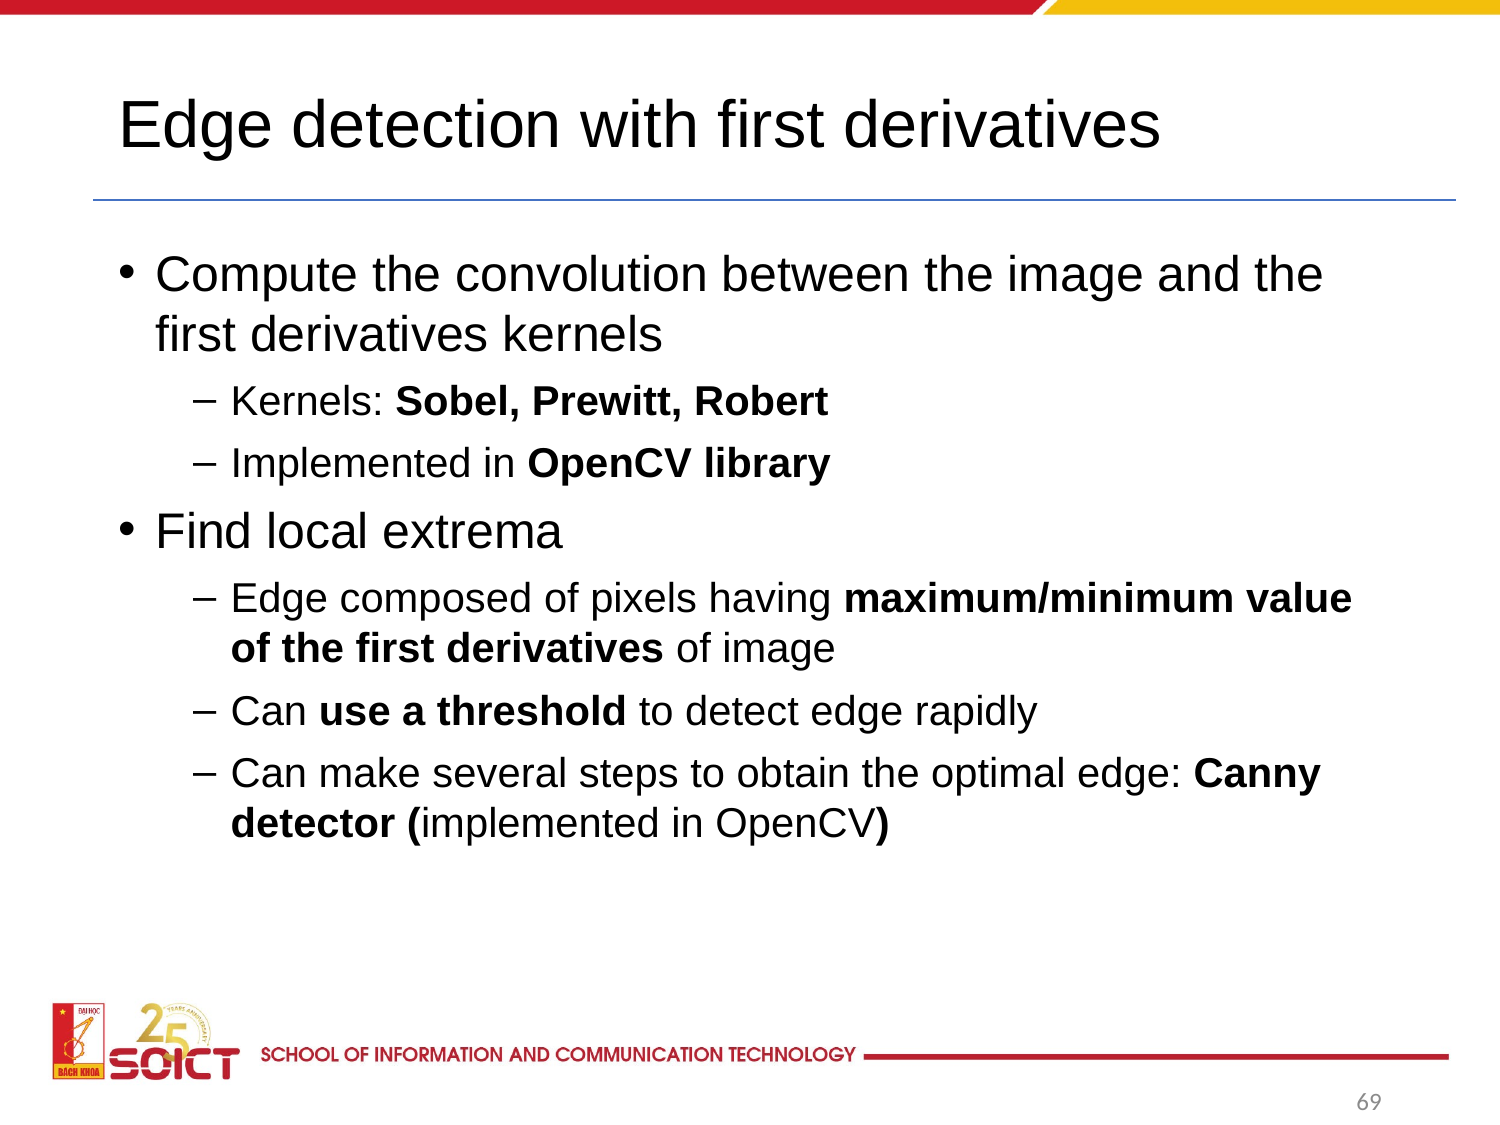

# Edge detection with first derivatives
Compute the convolution between the image and the first derivatives kernels
Kernels: Sobel, Prewitt, Robert
Implemented in OpenCV library
Find local extrema
Edge composed of pixels having maximum/minimum value of the first derivatives of image
Can use a threshold to detect edge rapidly
Can make several steps to obtain the optimal edge: Canny detector (implemented in OpenCV)

69